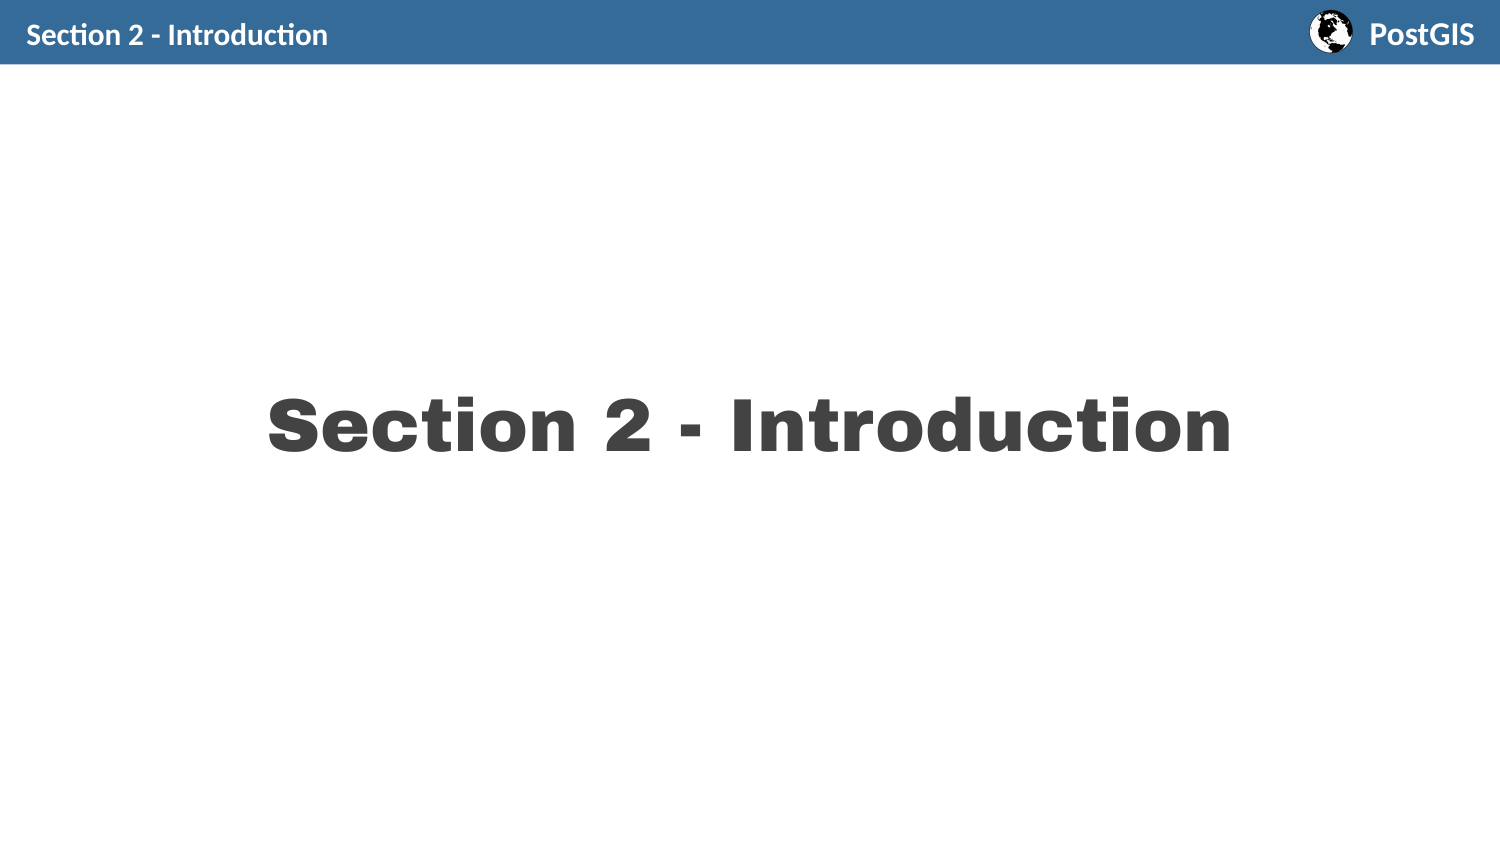

Section 2 - Introduction
# Section 2 - Introduction